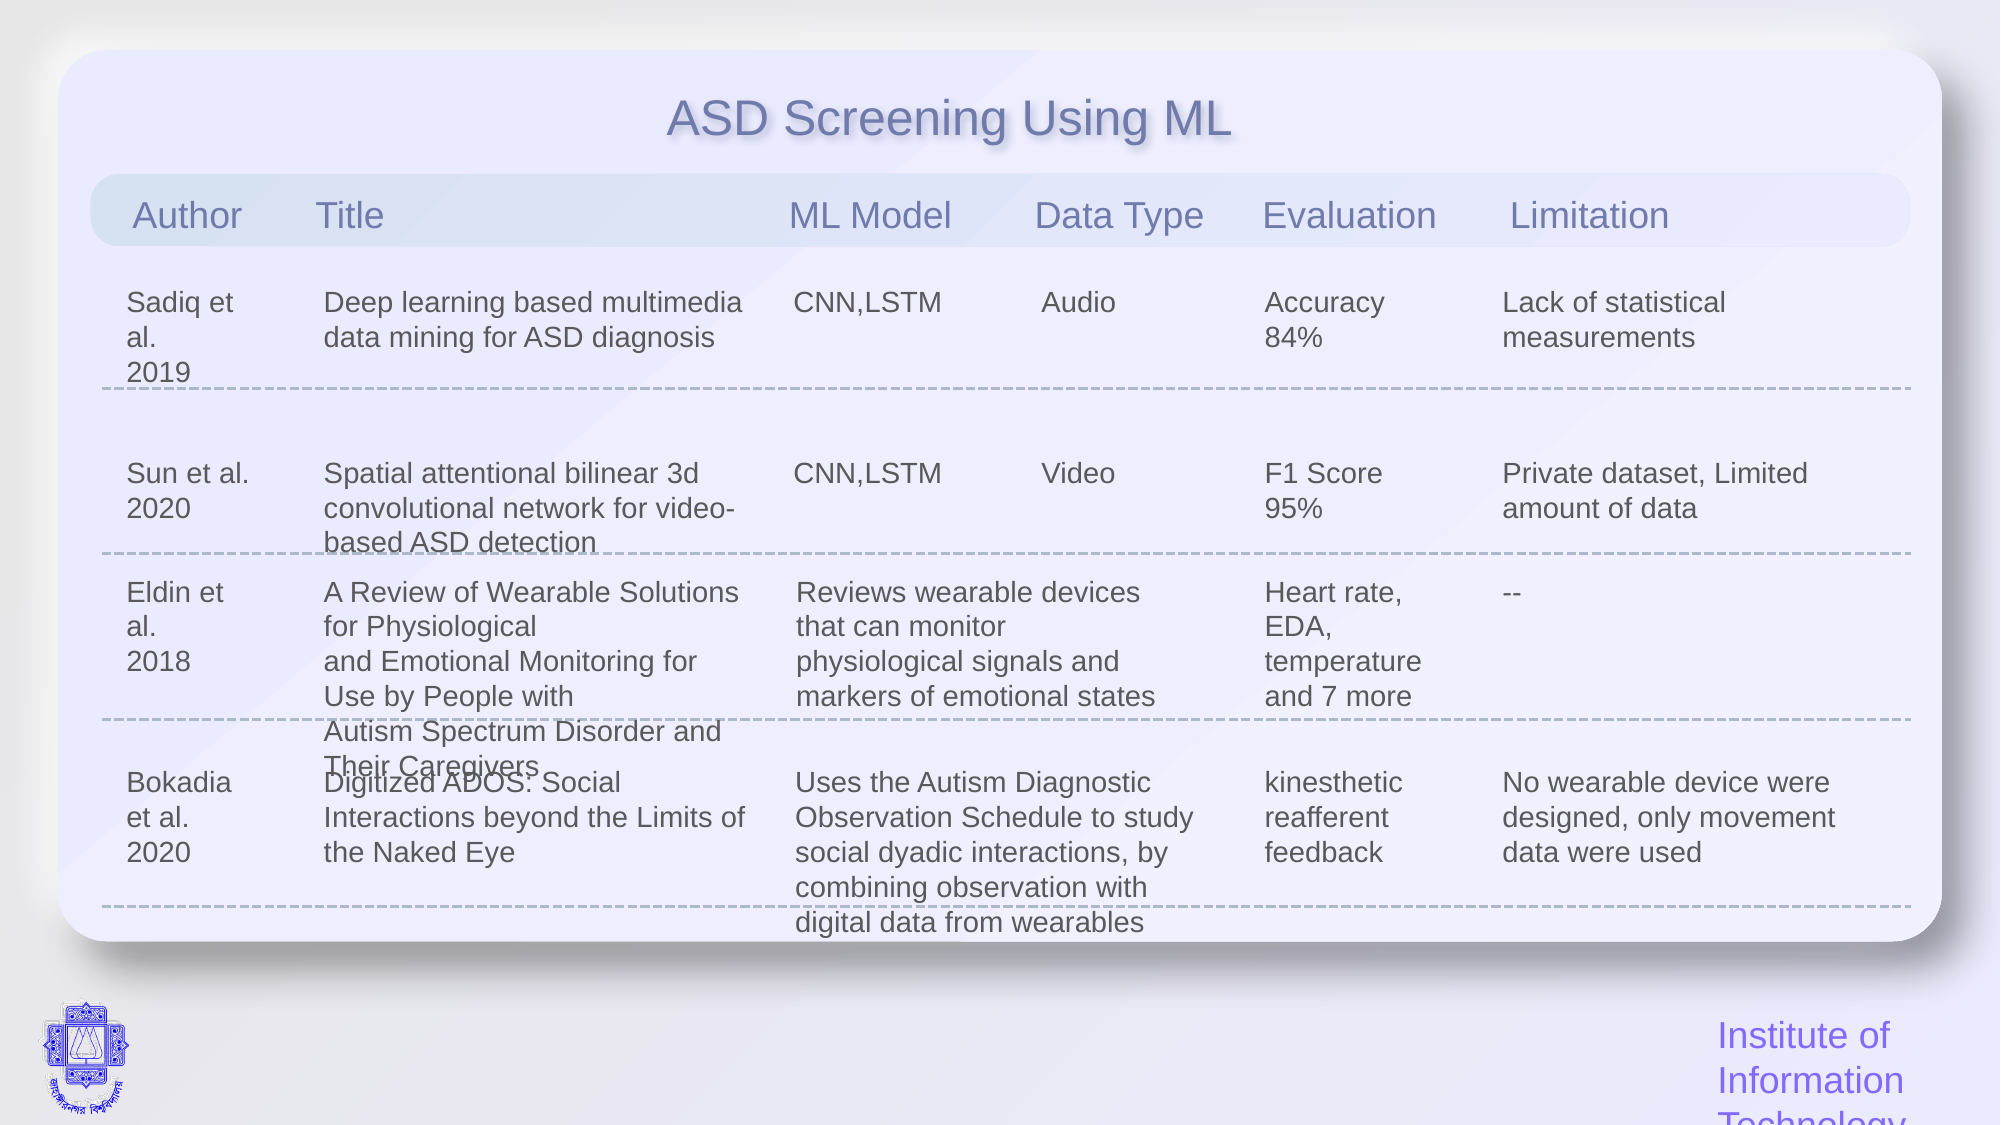

ASD Screening Using ML

Author
Title
ML Model
Data Type
Evaluation
Limitation
Sadiq et al.
2019
Deep learning based multimedia
data mining for ASD diagnosis
CNN,LSTM
Audio
Accuracy 84%
Lack of statistical measurements
Sun et al.
2020
Spatial attentional bilinear 3d convolutional network for video-based ASD detection
CNN,LSTM
Video
F1 Score 95%
Private dataset, Limited amount of data
Eldin et al.
2018
A Review of Wearable Solutions for Physiological
and Emotional Monitoring for Use by People with
Autism Spectrum Disorder and Their Caregivers
Reviews wearable devices that can monitor
physiological signals and markers of emotional states
Heart rate, EDA, temperature and 7 more
--
Bokadia et al.
2020
Digitized ADOS: Social Interactions beyond the Limits of the Naked Eye
Uses the Autism Diagnostic Observation Schedule to study social dyadic interactions, by combining observation with digital data from wearables
kinesthetic reafferent feedback
No wearable device were designed, only movement data were used